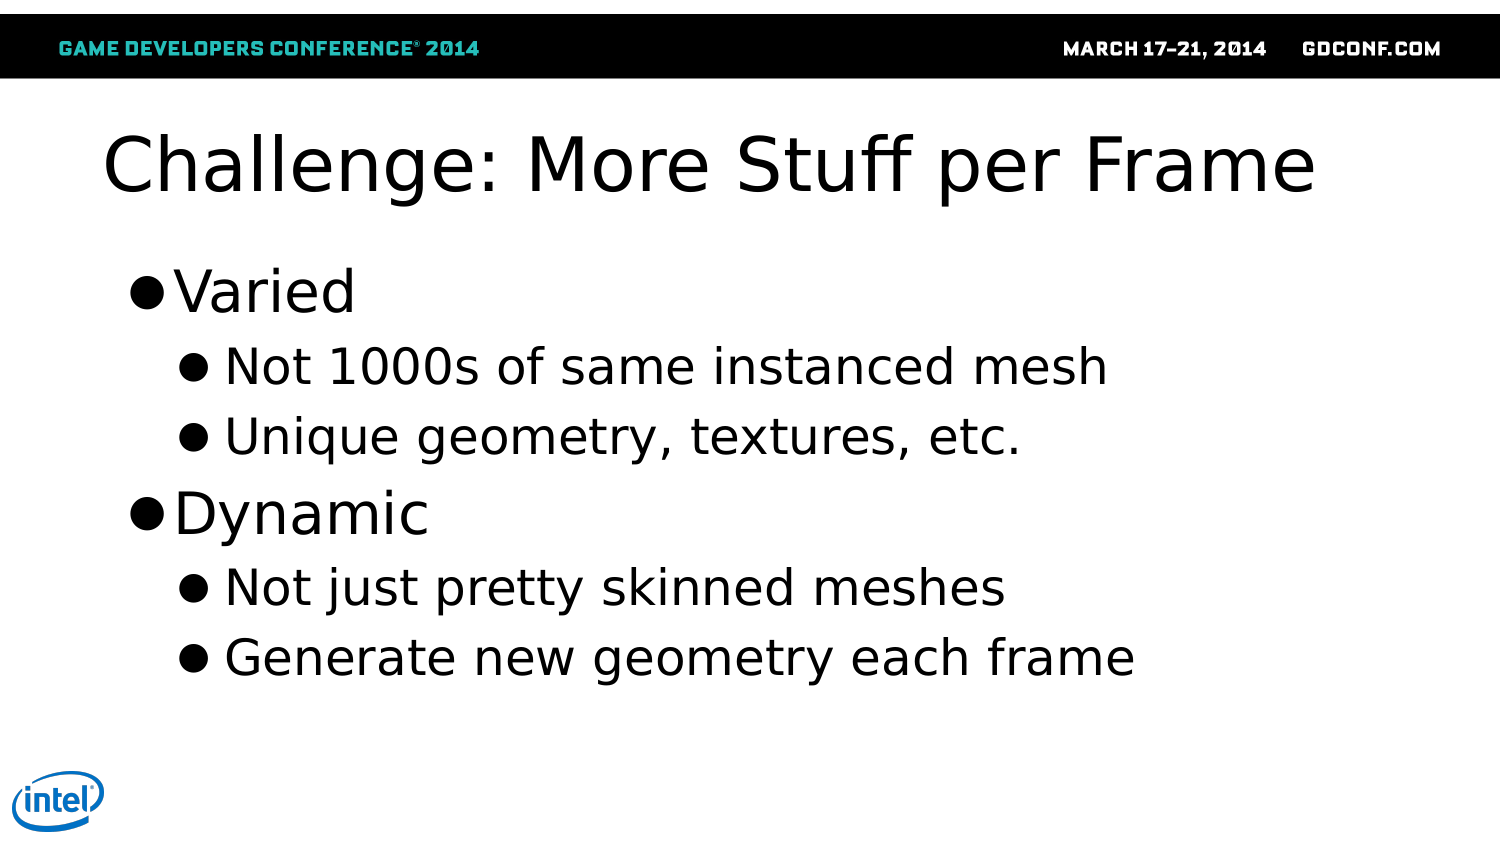

# Challenge: More Stuff per Frame
Varied
Not 1000s of same instanced mesh
Unique geometry, textures, etc.
Dynamic
Not just pretty skinned meshes
Generate new geometry each frame